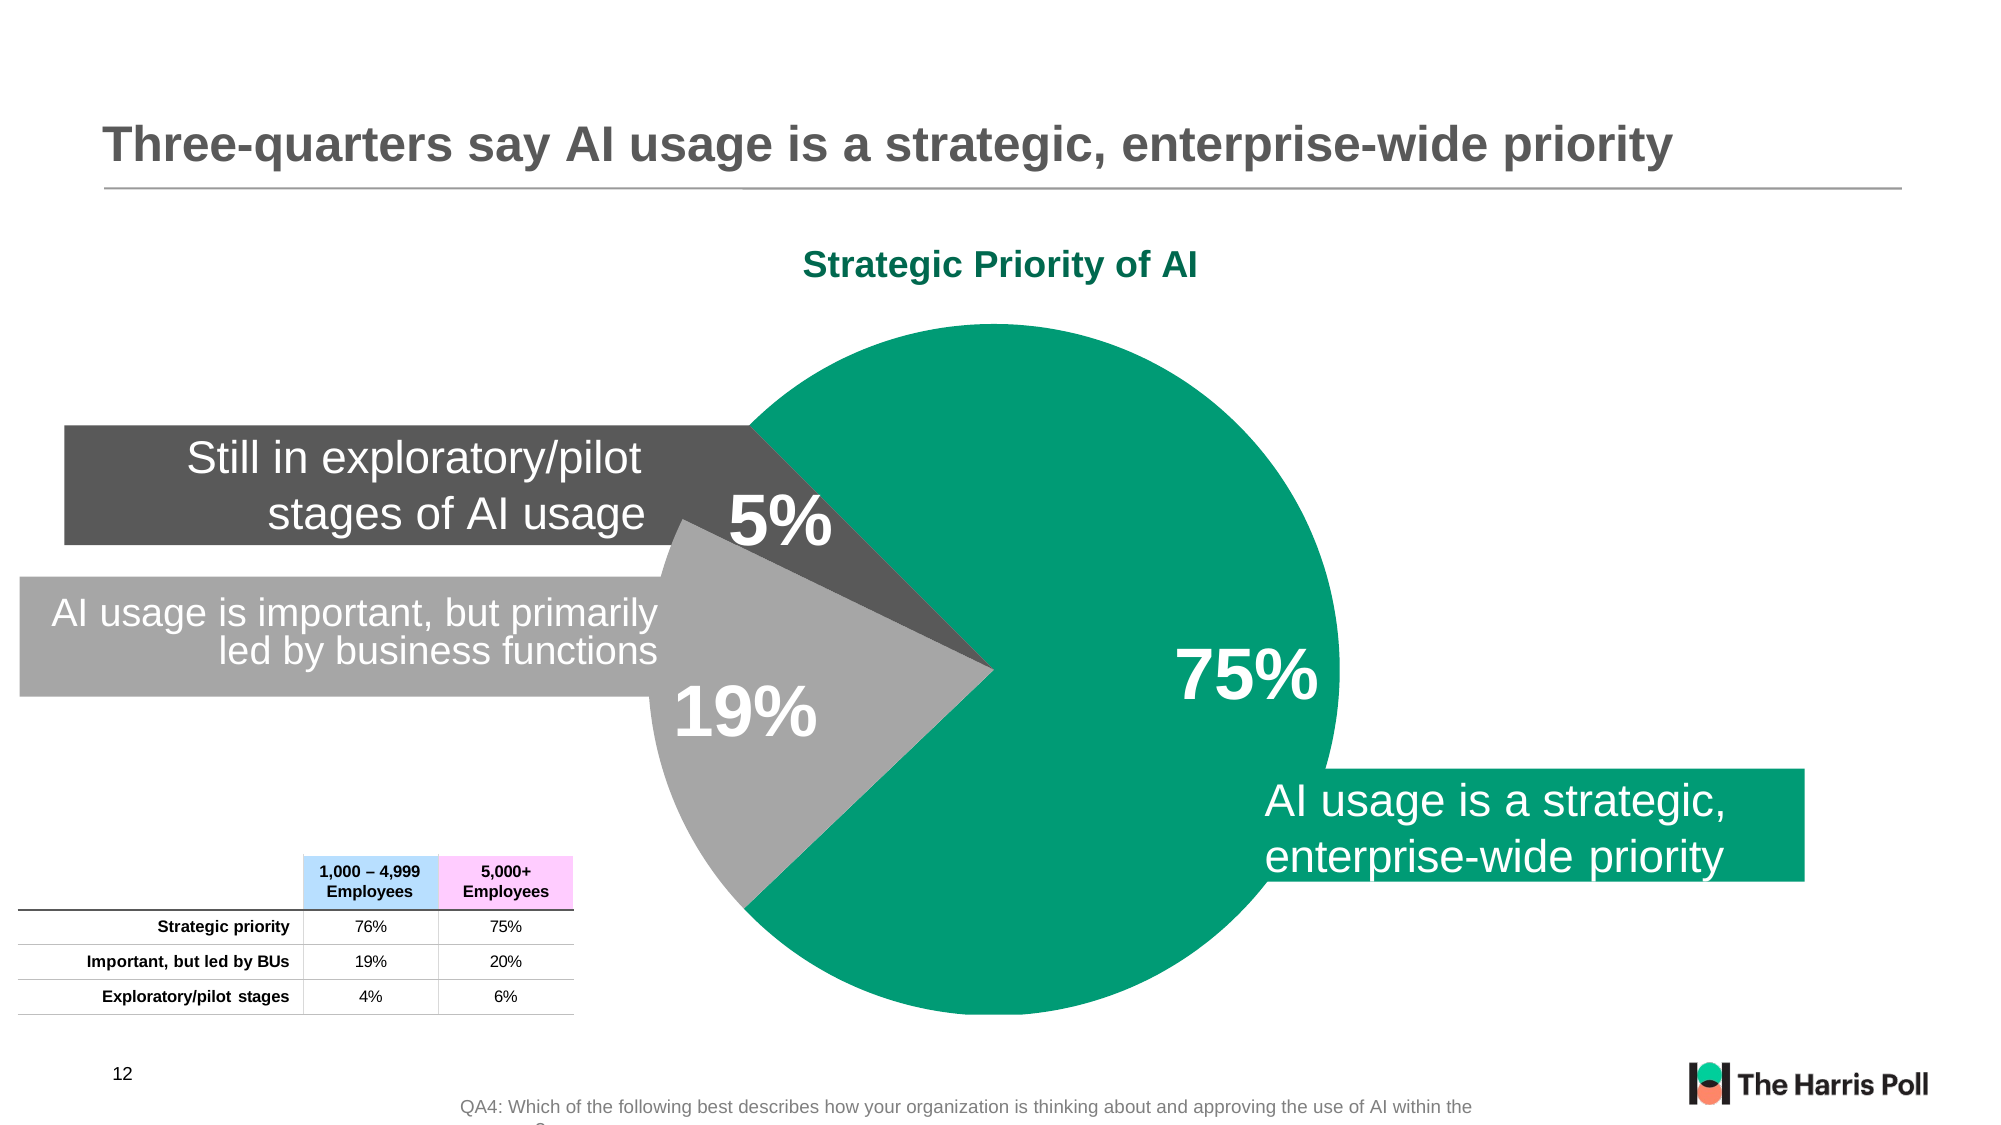

# Three-quarters say AI usage is a strategic, enterprise-wide priority
Strategic Priority of AI

Still in exploratory/pilot stages of AI usage
5%

AI usage is important, but primarily
75%
led by business functions
19%
AI usage is a strategic, enterprise-wide priority
|  | 1,000 – 4,999 Employees | 5,000+ Employees |
| --- | --- | --- |
| Strategic priority | 76% | 75% |
| Important, but led by BUs | 19% | 20% |
| Exploratory/pilot stages | 4% | 6% |
12
QA4: Which of the following best describes how your organization is thinking about and approving the use of AI within the company?